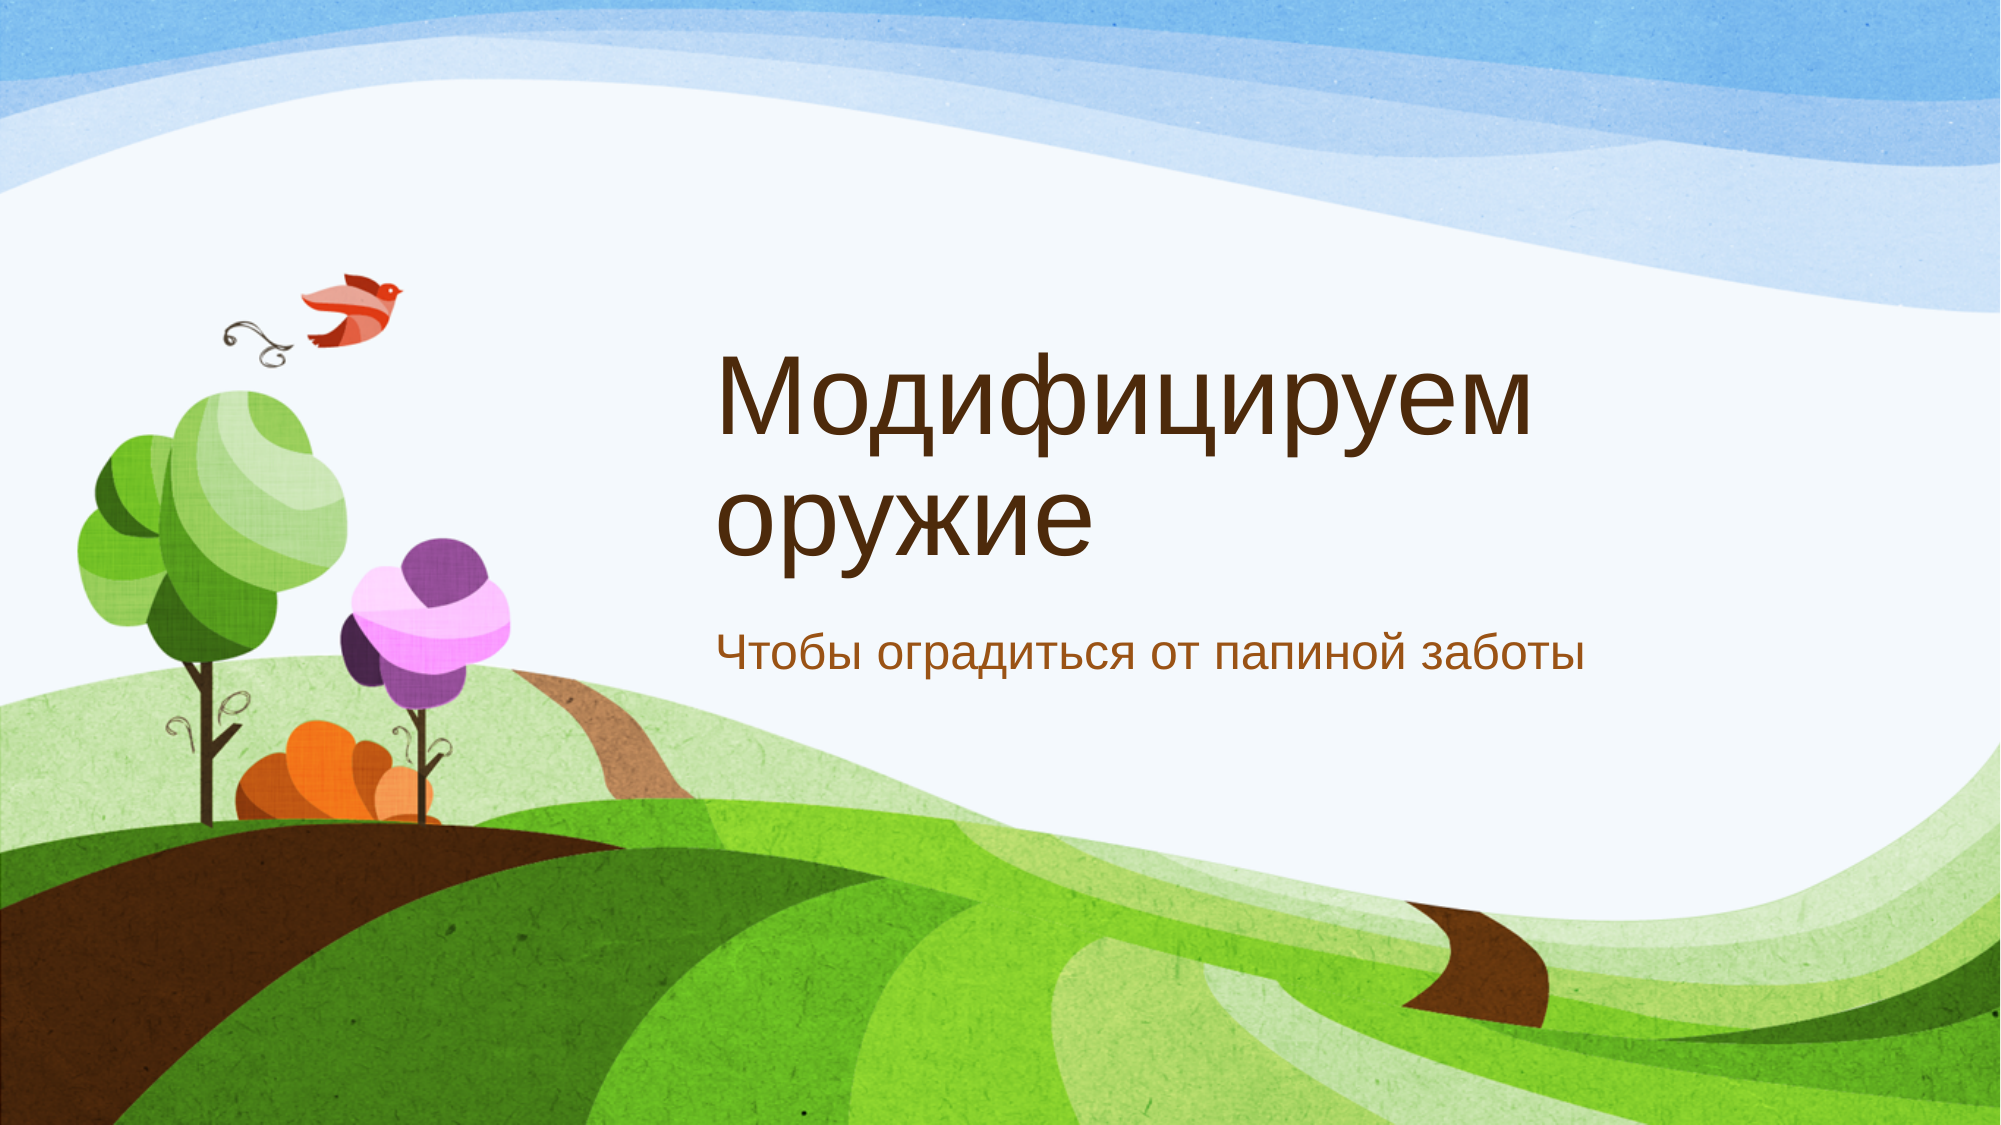

# Модифицируем оружие
Чтобы оградиться от папиной заботы